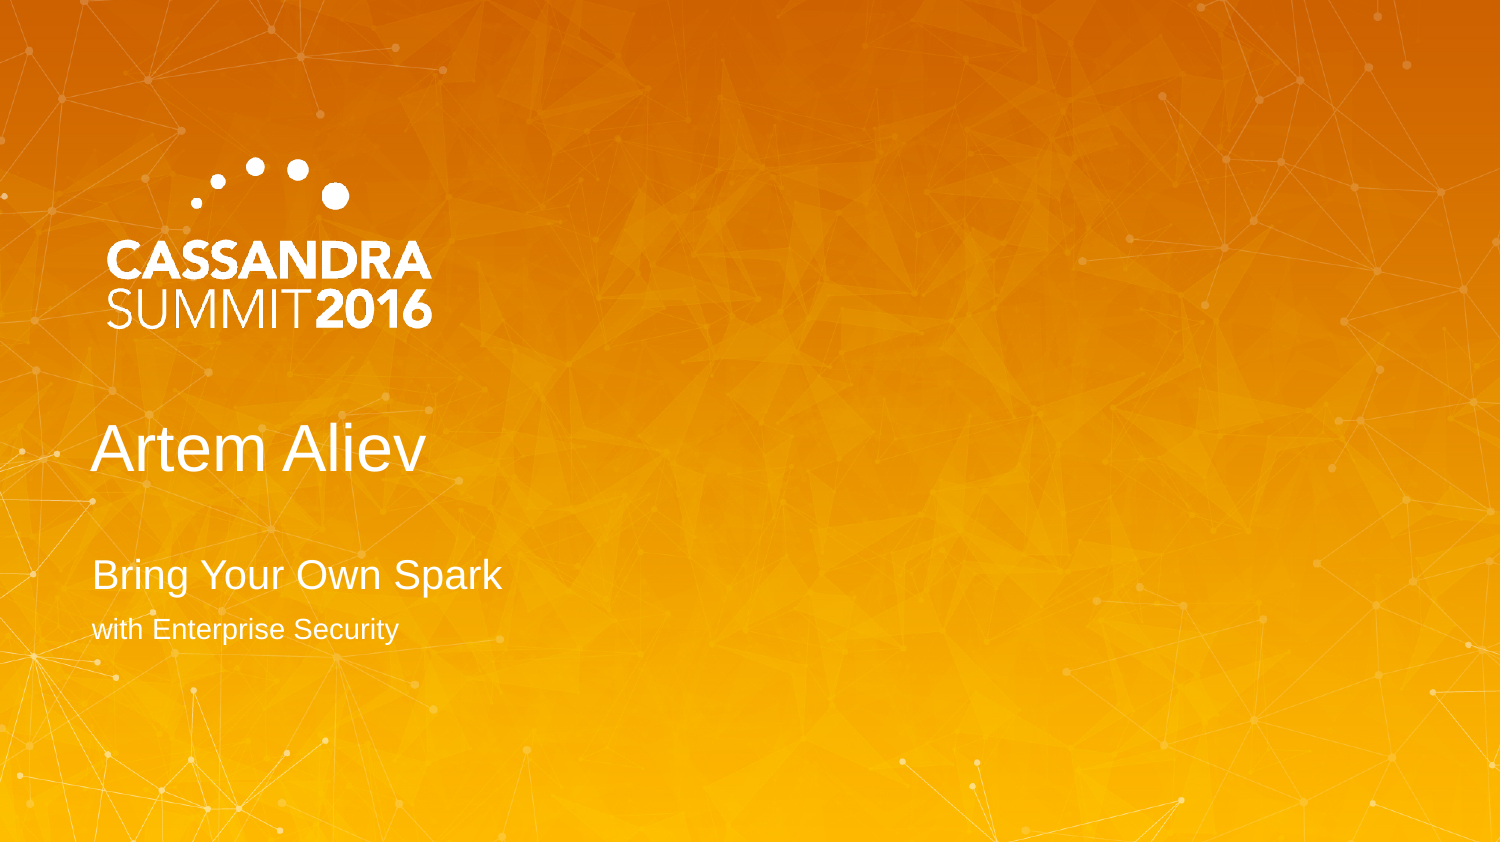

# Artem Aliev
Bring Your Own Spark
with Enterprise Security